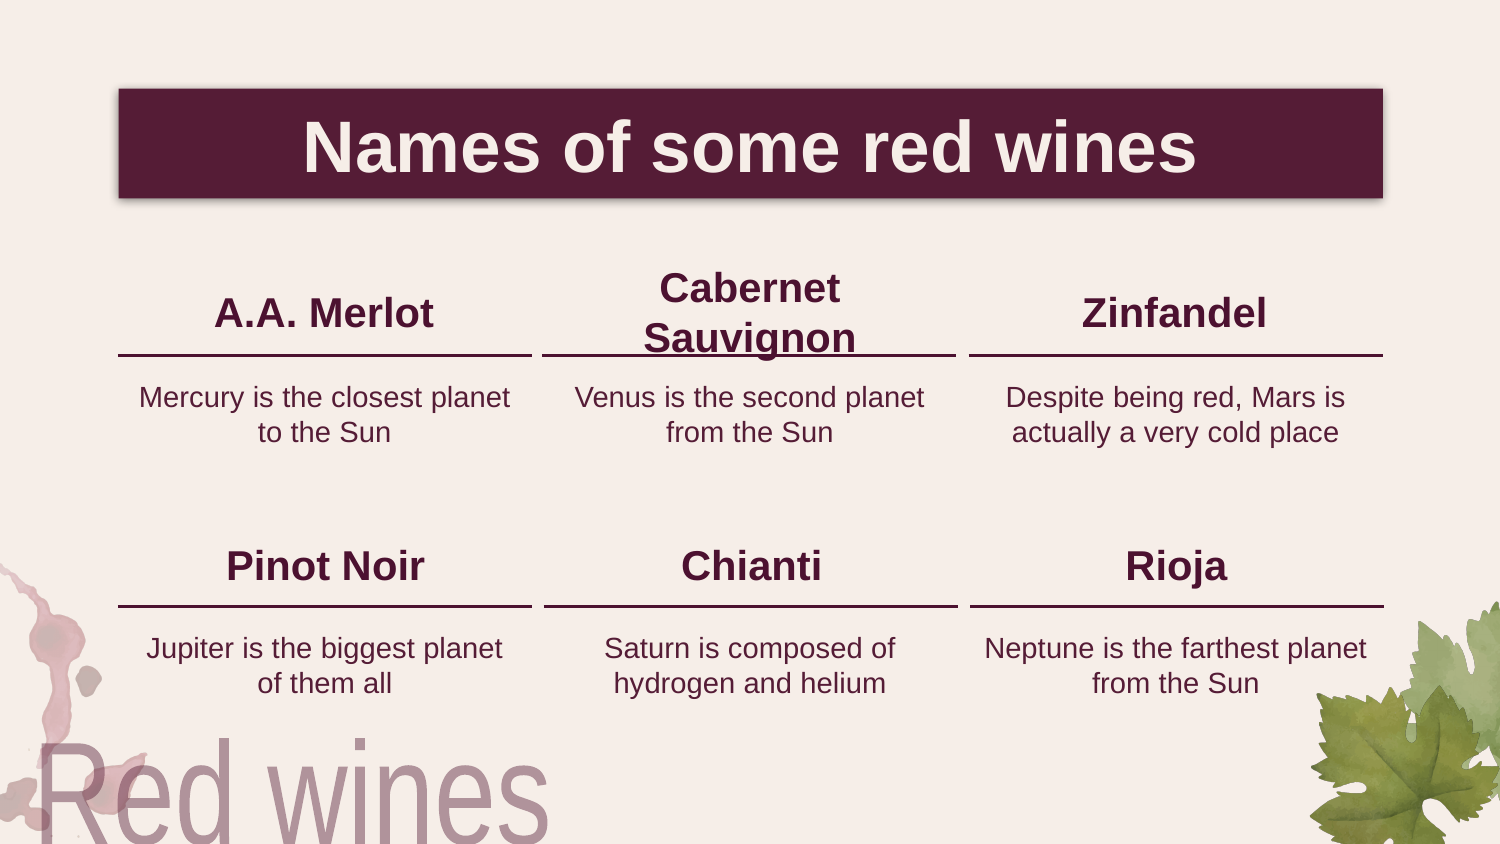

# Names of some red wines
A. Merlot
Cabernet Sauvignon
Zinfandel
Mercury is the closest planet to the Sun
Venus is the second planet from the Sun
Despite being red, Mars is actually a very cold place
Pinot Noir
Chianti
Rioja
Jupiter is the biggest planet of them all
Saturn is composed of hydrogen and helium
Neptune is the farthest planet from the Sun
Red wines